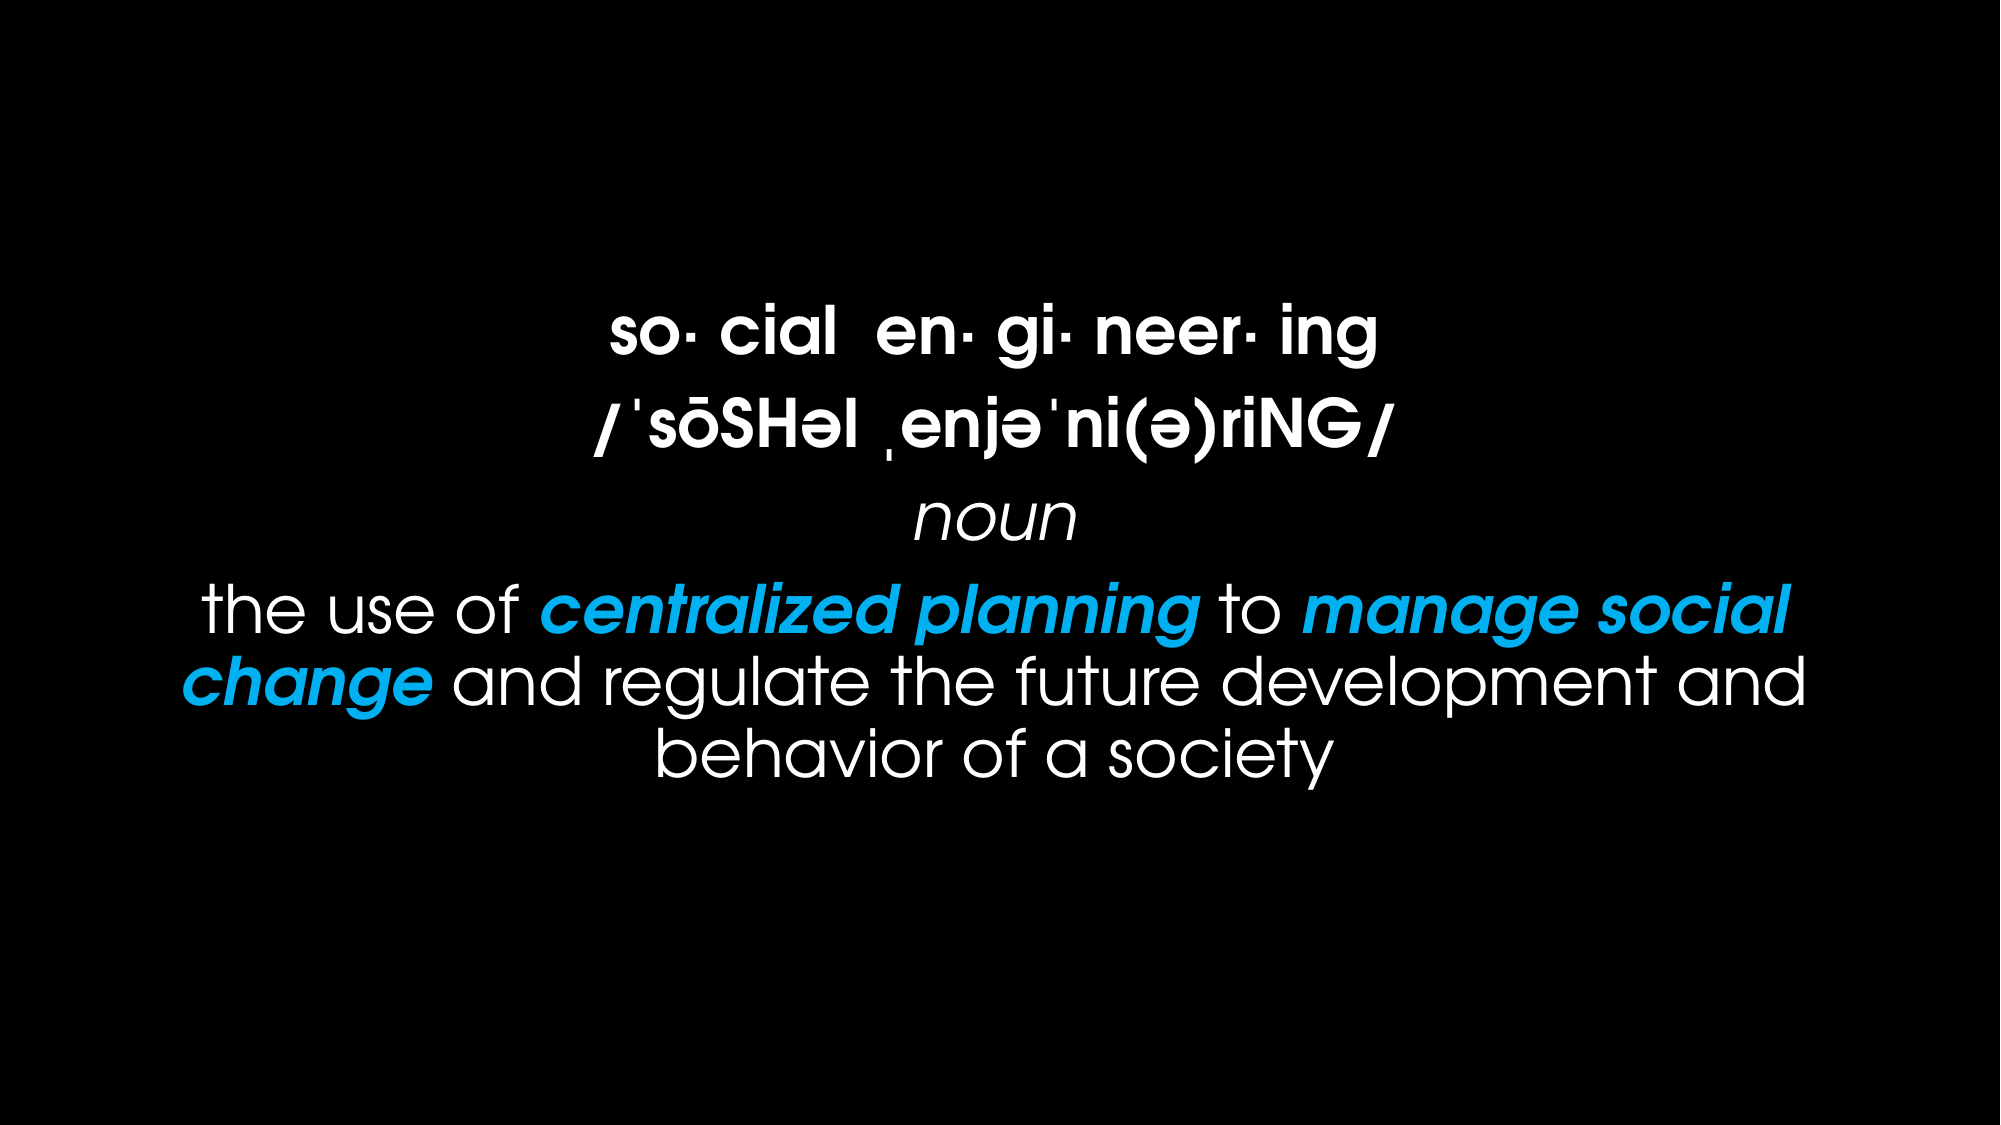

so· cial  en· gi· neer· ing
/ˈsōSHəl ˌenjəˈni(ə)riNG/
noun
the use of centralized planning to manage social change and regulate the future development and behavior of a society